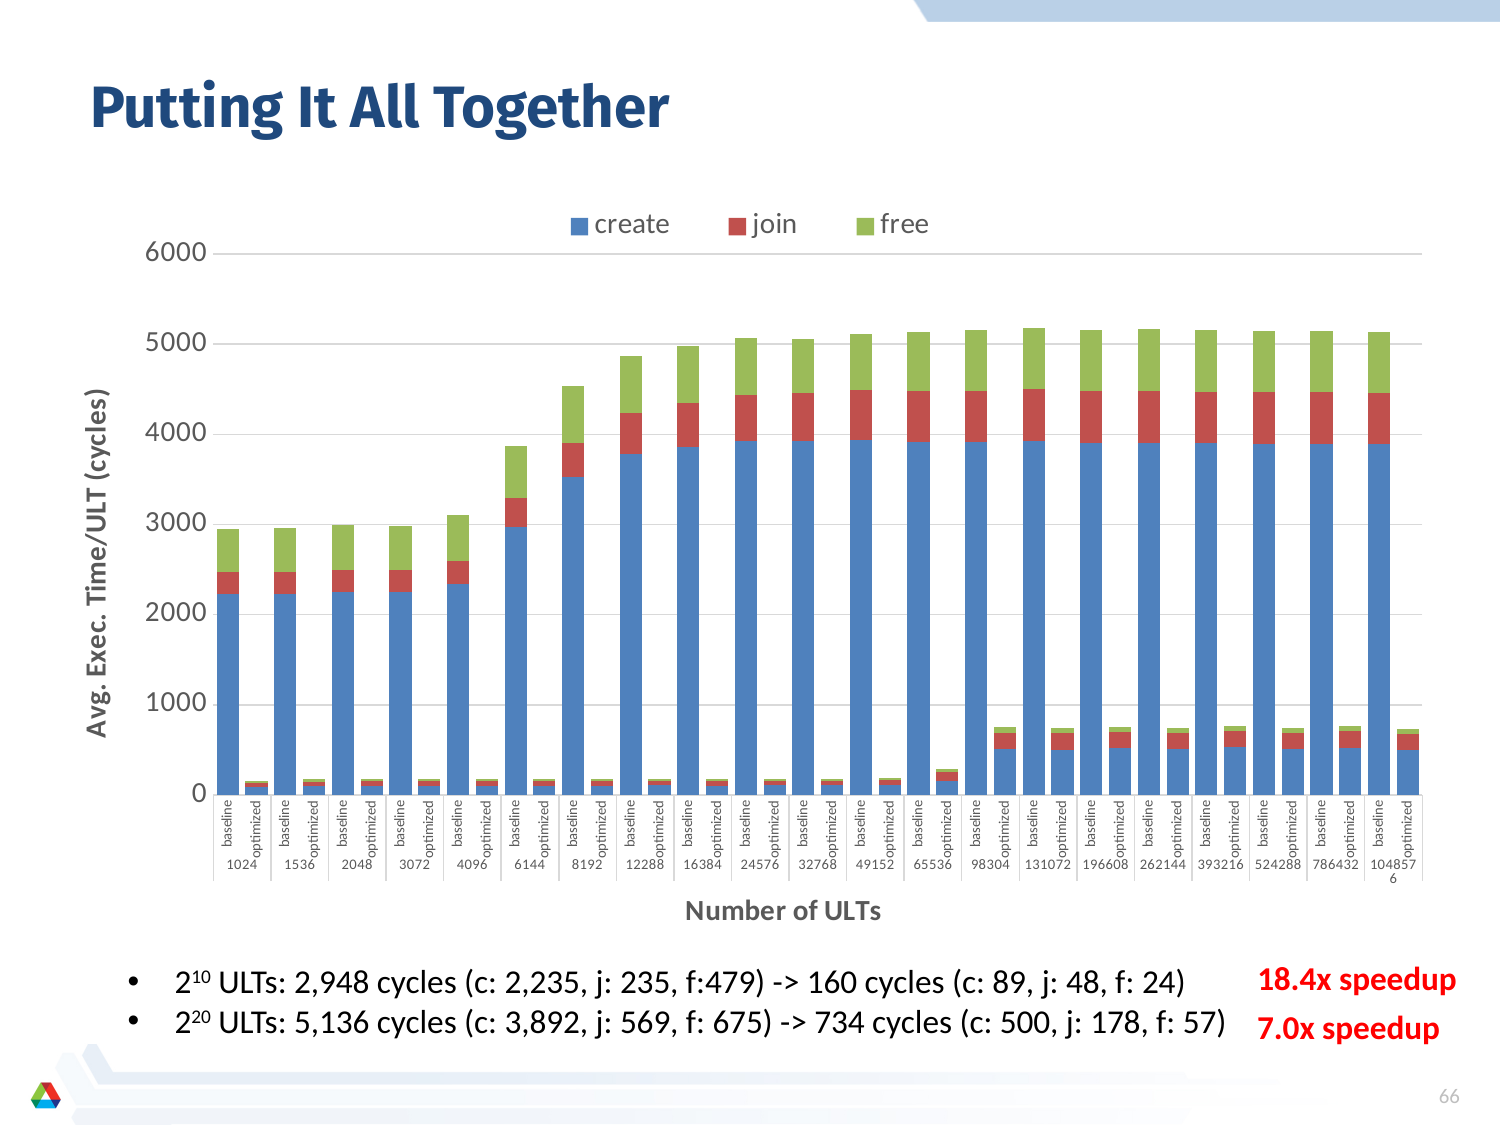

# Putting It All Together

### Chart

| Category | create | join | free |
|---|---|---|---|
| baseline | 2235.07 | 234.5 | 478.57 |
| optimized | 88.81 | 47.86 | 23.77 |
| baseline | 2234.03 | 243.78 | 487.26 |
| optimized | 100.95 | 48.07 | 24.19 |
| baseline | 2250.92 | 245.72 | 492.91 |
| optimized | 102.5 | 47.98 | 24.32 |
| baseline | 2246.78 | 246.18 | 493.87 |
| optimized | 103.61 | 48.1 | 24.27 |
| baseline | 2337.02 | 260.01 | 506.7 |
| optimized | 103.89 | 48.04 | 24.26 |
| baseline | 2969.37 | 322.25 | 581.37 |
| optimized | 104.36 | 48.1 | 24.24 |
| baseline | 3524.29 | 381.81 | 634.24 |
| optimized | 104.56 | 48.1 | 24.22 |
| baseline | 3784.5 | 448.42 | 636.5 |
| optimized | 104.84 | 48.05 | 24.21 |
| baseline | 3863.55 | 485.19 | 632.76 |
| optimized | 104.68 | 47.8 | 24.2 |
| baseline | 3920.24 | 520.73 | 624.92 |
| optimized | 104.81 | 47.81 | 24.19 |
| baseline | 3925.13 | 537.48 | 596.3599999999996 |
| optimized | 104.88 | 47.84 | 24.19 |
| baseline | 3932.32 | 557.3399999999996 | 618.3299999999996 |
| optimized | 110.19 | 54.98 | 25.54 |
| baseline | 3913.29 | 565.69 | 651.74 |
| optimized | 156.29 | 100.11 | 31.59 |
| baseline | 3910.55 | 574.59 | 672.77 |
| optimized | 513.8199999999996 | 178.25 | 58.32 |
| baseline | 3921.2 | 576.76 | 685.8199999999996 |
| optimized | 503.55 | 179.07 | 57.94 |
| baseline | 3899.15 | 576.5 | 683.91 |
| optimized | 518.28 | 180.92 | 59.14 |
| baseline | 3905.68 | 577.53 | 686.47 |
| optimized | 507.55 | 179.53 | 57.94 |
| baseline | 3899.06 | 573.51 | 679.74 |
| optimized | 527.62 | 182.97 | 59.88 |
| baseline | 3893.42 | 572.92 | 678.75 |
| optimized | 509.34 | 180.62 | 58.41 |
| baseline | 3894.74 | 569.9299999999995 | 676.13 |
| optimized | 523.12 | 182.38 | 58.45 |
| baseline | 3891.94 | 569.29 | 675.13 |
| optimized | 499.88 | 177.61 | 56.69 |
18.4x speedup
210 ULTs: 2,948 cycles (c: 2,235, j: 235, f:479) -> 160 cycles (c: 89, j: 48, f: 24)
220 ULTs: 5,136 cycles (c: 3,892, j: 569, f: 675) -> 734 cycles (c: 500, j: 178, f: 57)
7.0x speedup
66